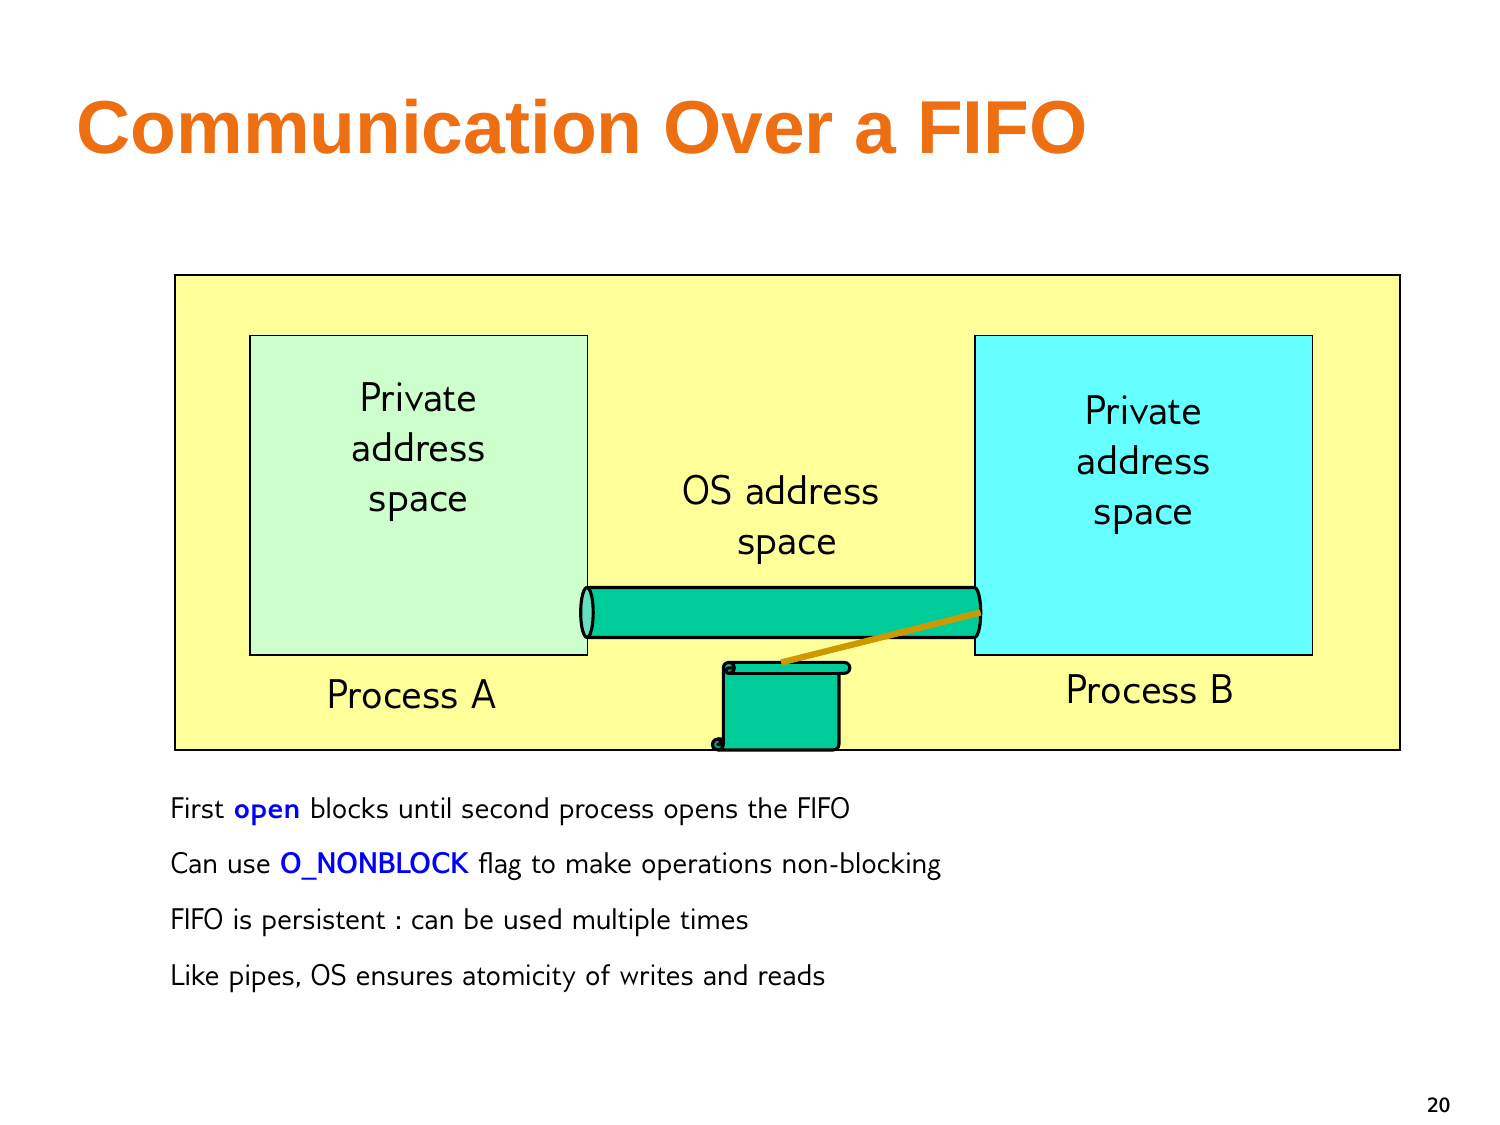

# Communication Over a FIFO
OS address
space

Private address space
Private address space

Process B
Process A

First open blocks until second process opens the FIFO
Can use O_NONBLOCK flag to make operations non-blocking
FIFO is persistent : can be used multiple times
Like pipes, OS ensures atomicity of writes and reads